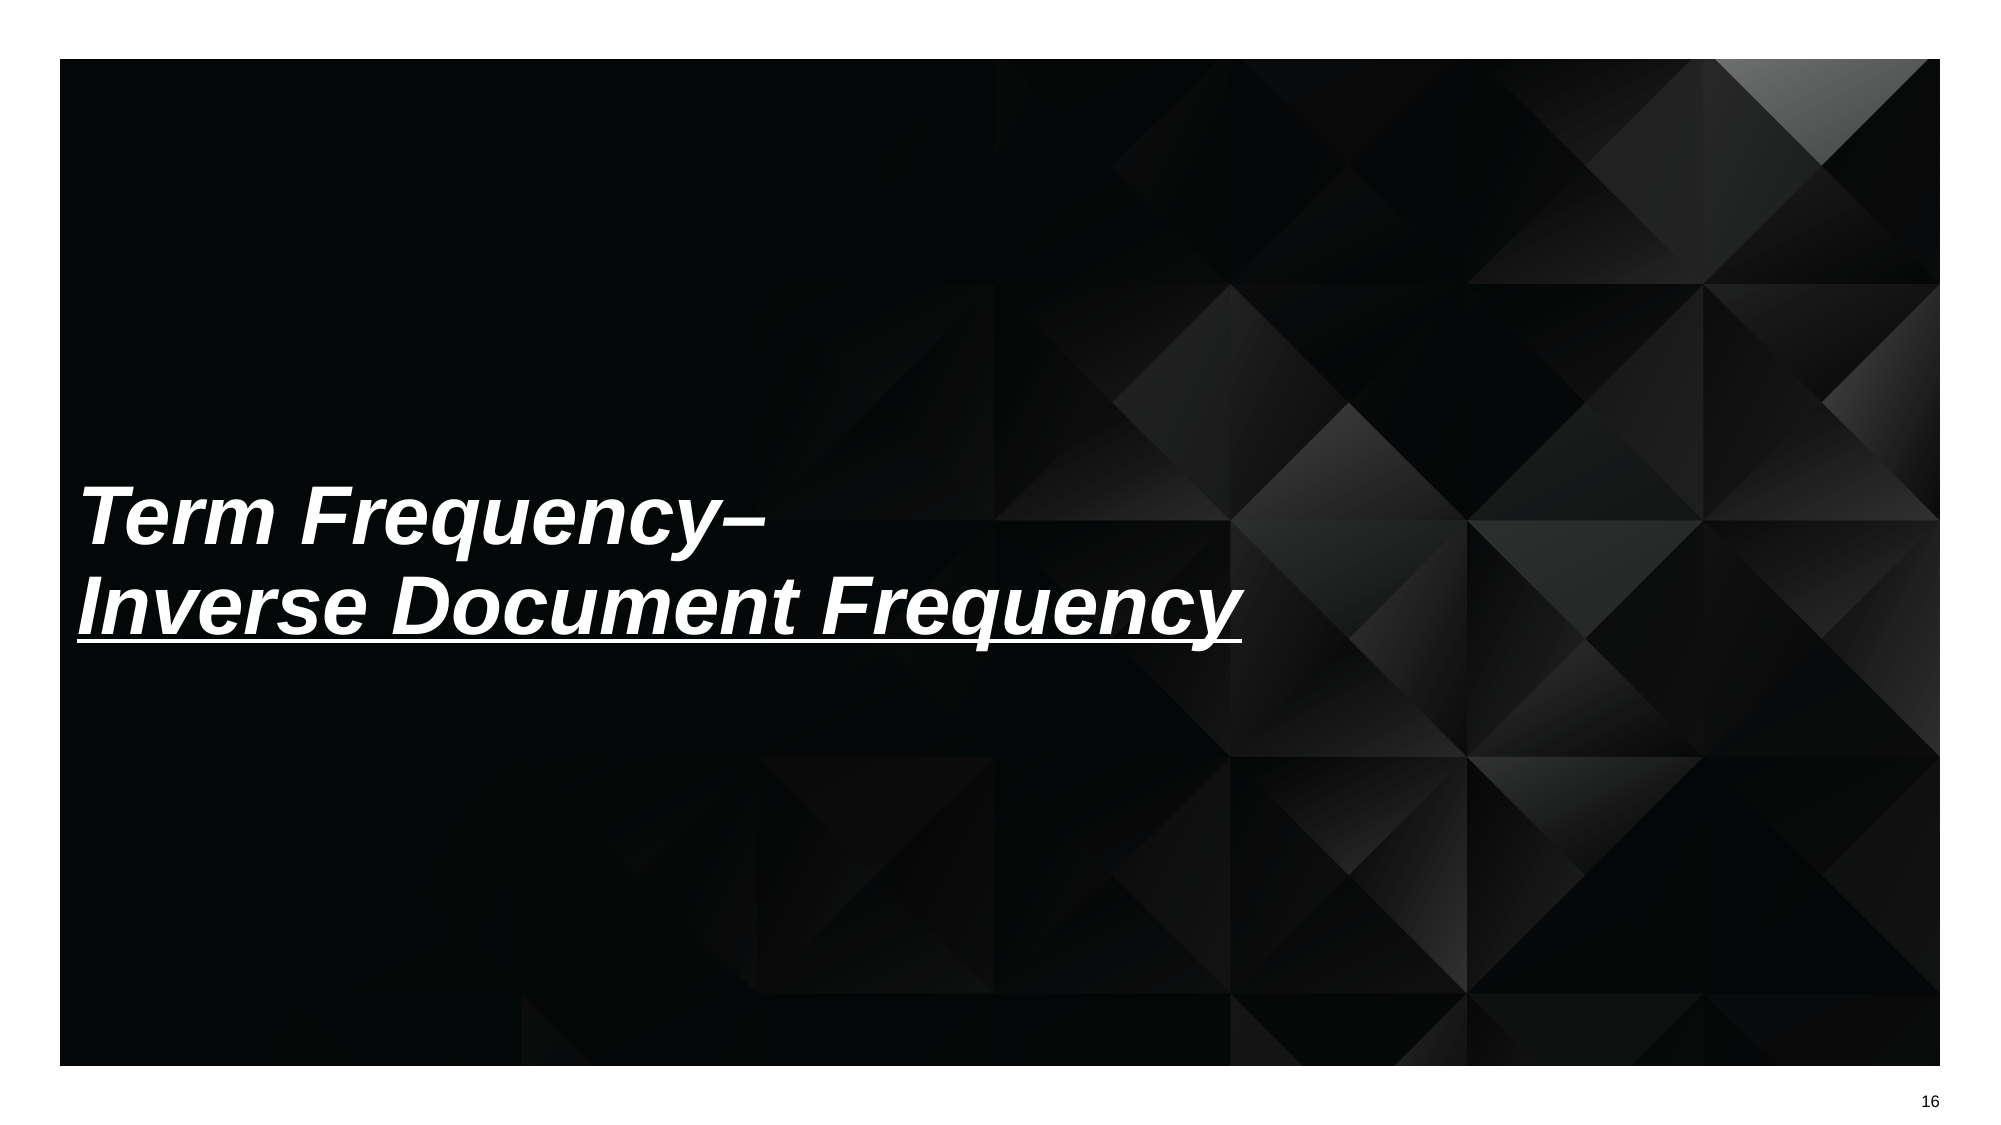

# Term Frequency– Inverse Document Frequency

16